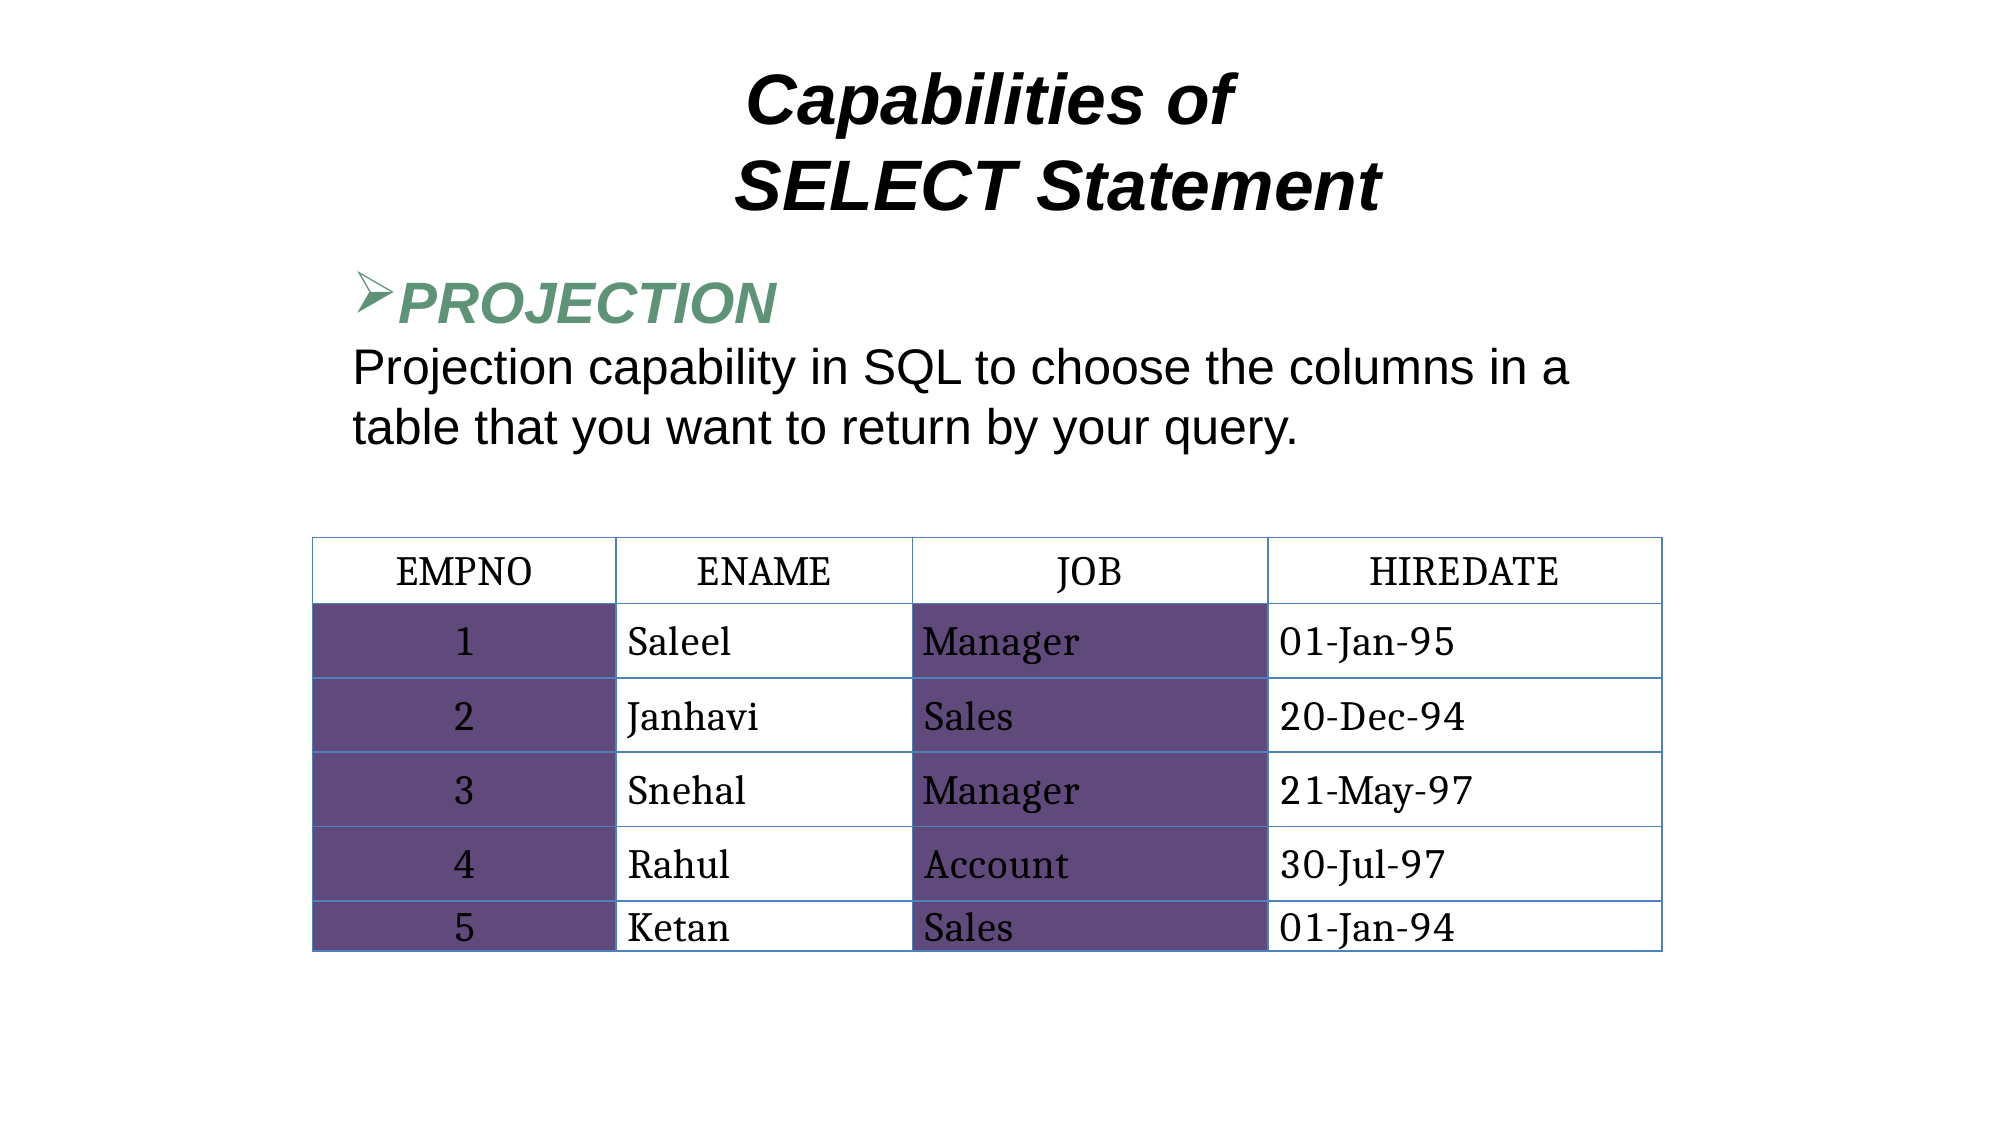

# Capabilities of SELECT Statement
PROJECTION
Projection capability in SQL to choose the columns in a table that you want to return by your query.
| EMPNO | ENAME | JOB | HIREDATE |
| --- | --- | --- | --- |
| 1 | Saleel | Manager | 01-Jan-95 |
| 2 | Janhavi | Sales | 20-Dec-94 |
| 3 | Snehal | Manager | 21-May-97 |
| 4 | Rahul | Account | 30-Jul-97 |
| 5 | Ketan | Sales | 01-Jan-94 |